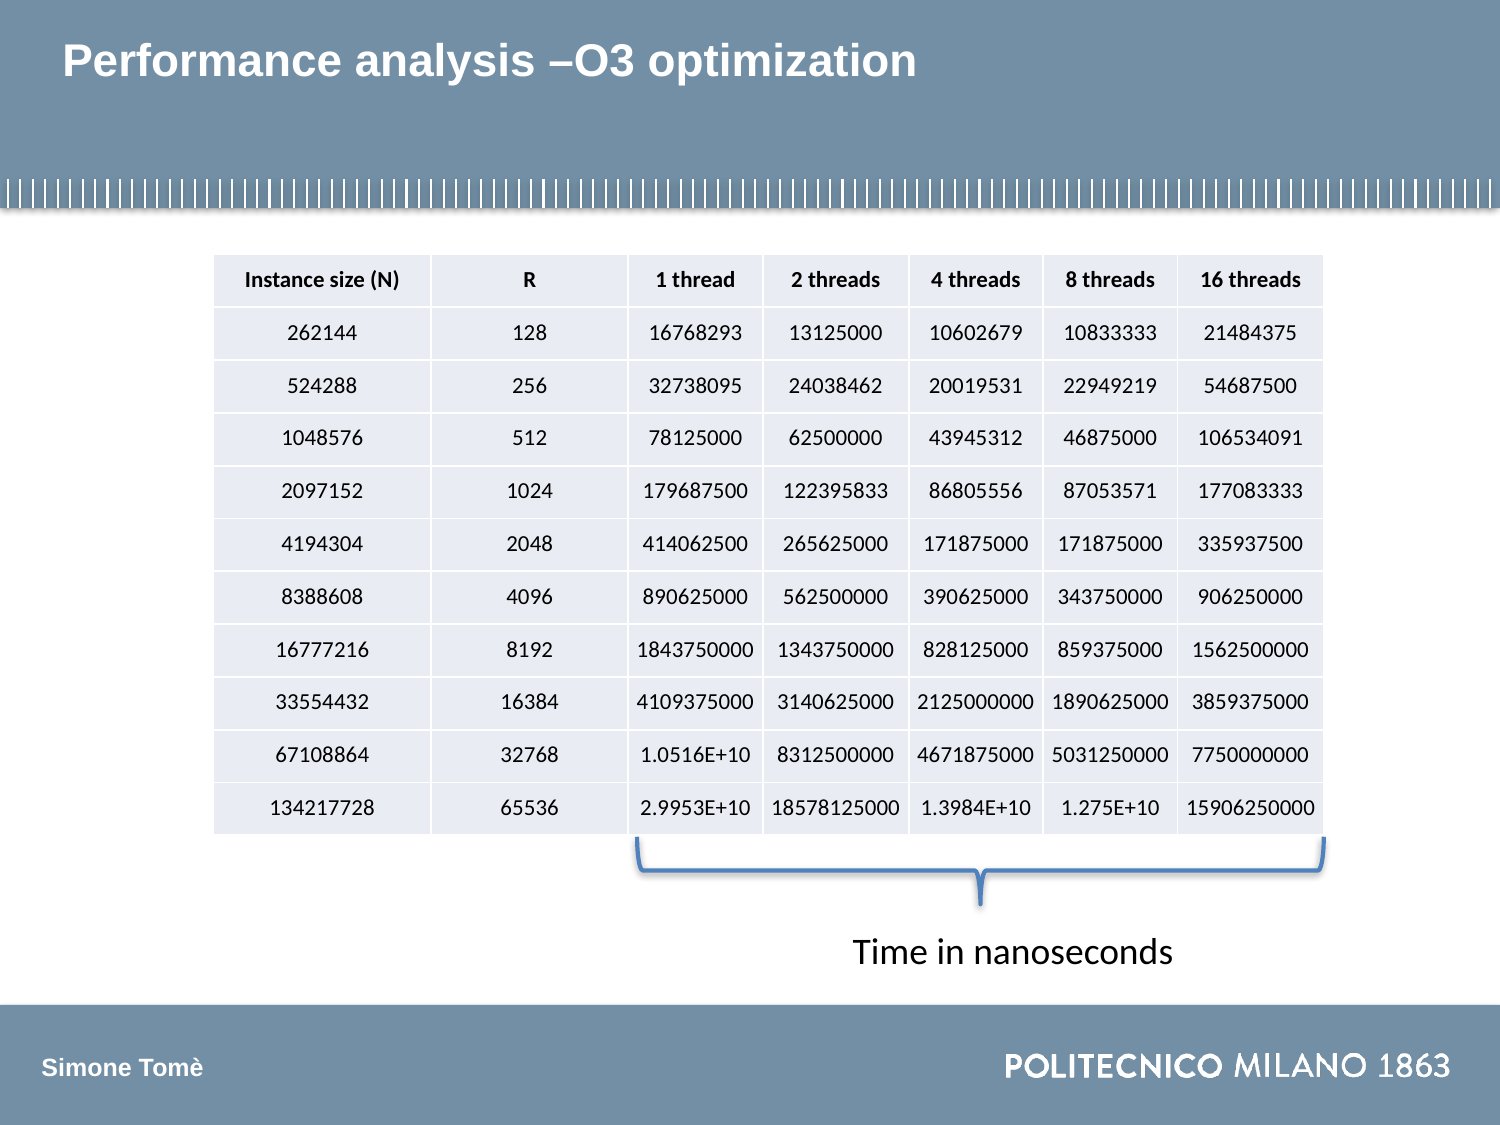

# Performance analysis –O3 optimization
| Instance size (N) | R | 1 thread | 2 threads | 4 threads | 8 threads | 16 threads |
| --- | --- | --- | --- | --- | --- | --- |
| 262144 | 128 | 16768293 | 13125000 | 10602679 | 10833333 | 21484375 |
| 524288 | 256 | 32738095 | 24038462 | 20019531 | 22949219 | 54687500 |
| 1048576 | 512 | 78125000 | 62500000 | 43945312 | 46875000 | 106534091 |
| 2097152 | 1024 | 179687500 | 122395833 | 86805556 | 87053571 | 177083333 |
| 4194304 | 2048 | 414062500 | 265625000 | 171875000 | 171875000 | 335937500 |
| 8388608 | 4096 | 890625000 | 562500000 | 390625000 | 343750000 | 906250000 |
| 16777216 | 8192 | 1843750000 | 1343750000 | 828125000 | 859375000 | 1562500000 |
| 33554432 | 16384 | 4109375000 | 3140625000 | 2125000000 | 1890625000 | 3859375000 |
| 67108864 | 32768 | 1.0516E+10 | 8312500000 | 4671875000 | 5031250000 | 7750000000 |
| 134217728 | 65536 | 2.9953E+10 | 18578125000 | 1.3984E+10 | 1.275E+10 | 15906250000 |

Time in nanoseconds